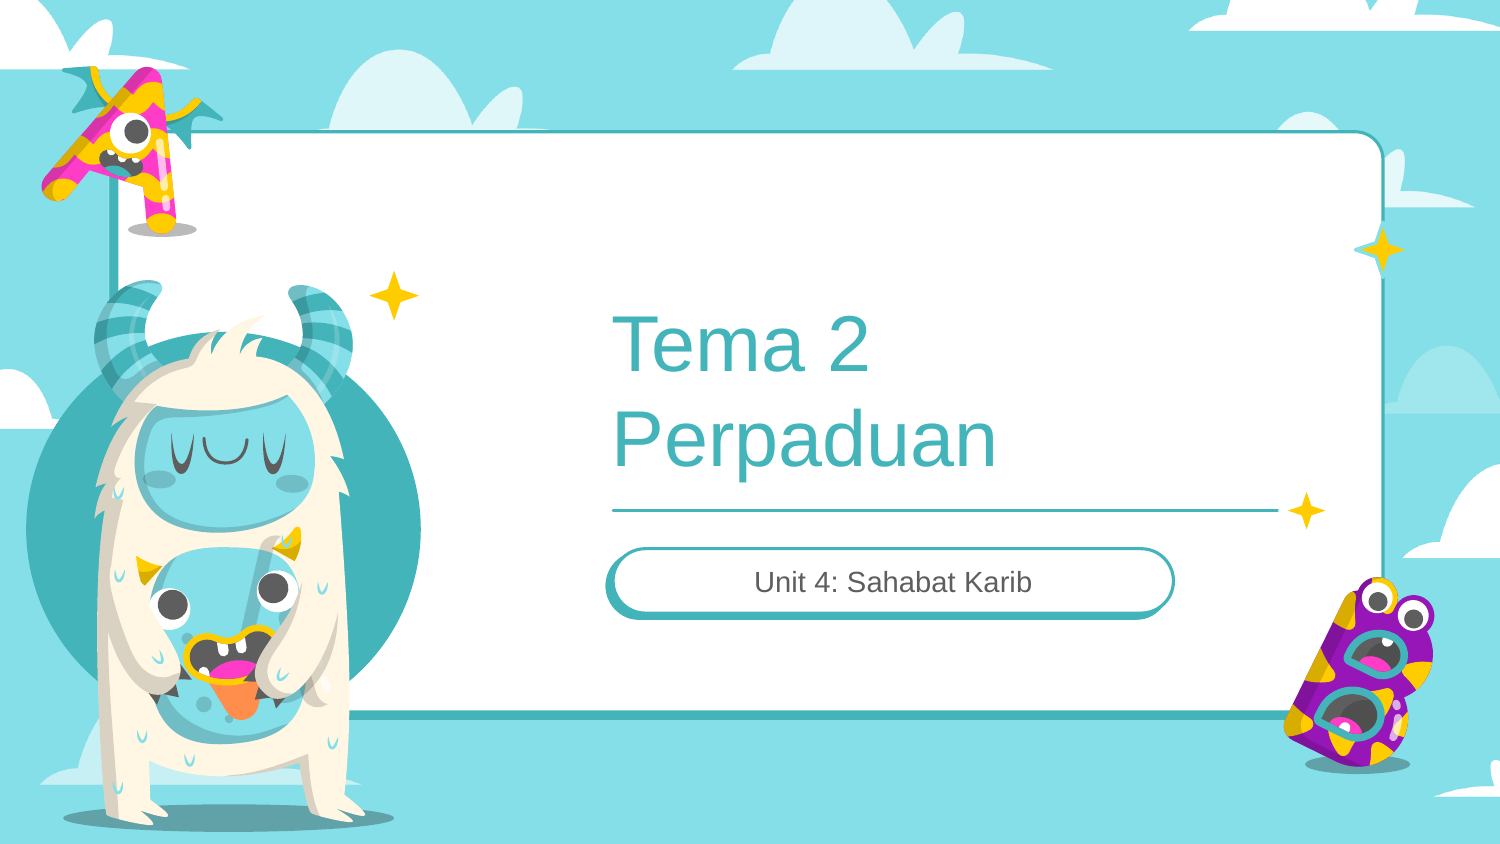

# Tema 2 Perpaduan

Unit 4: Sahabat Karib